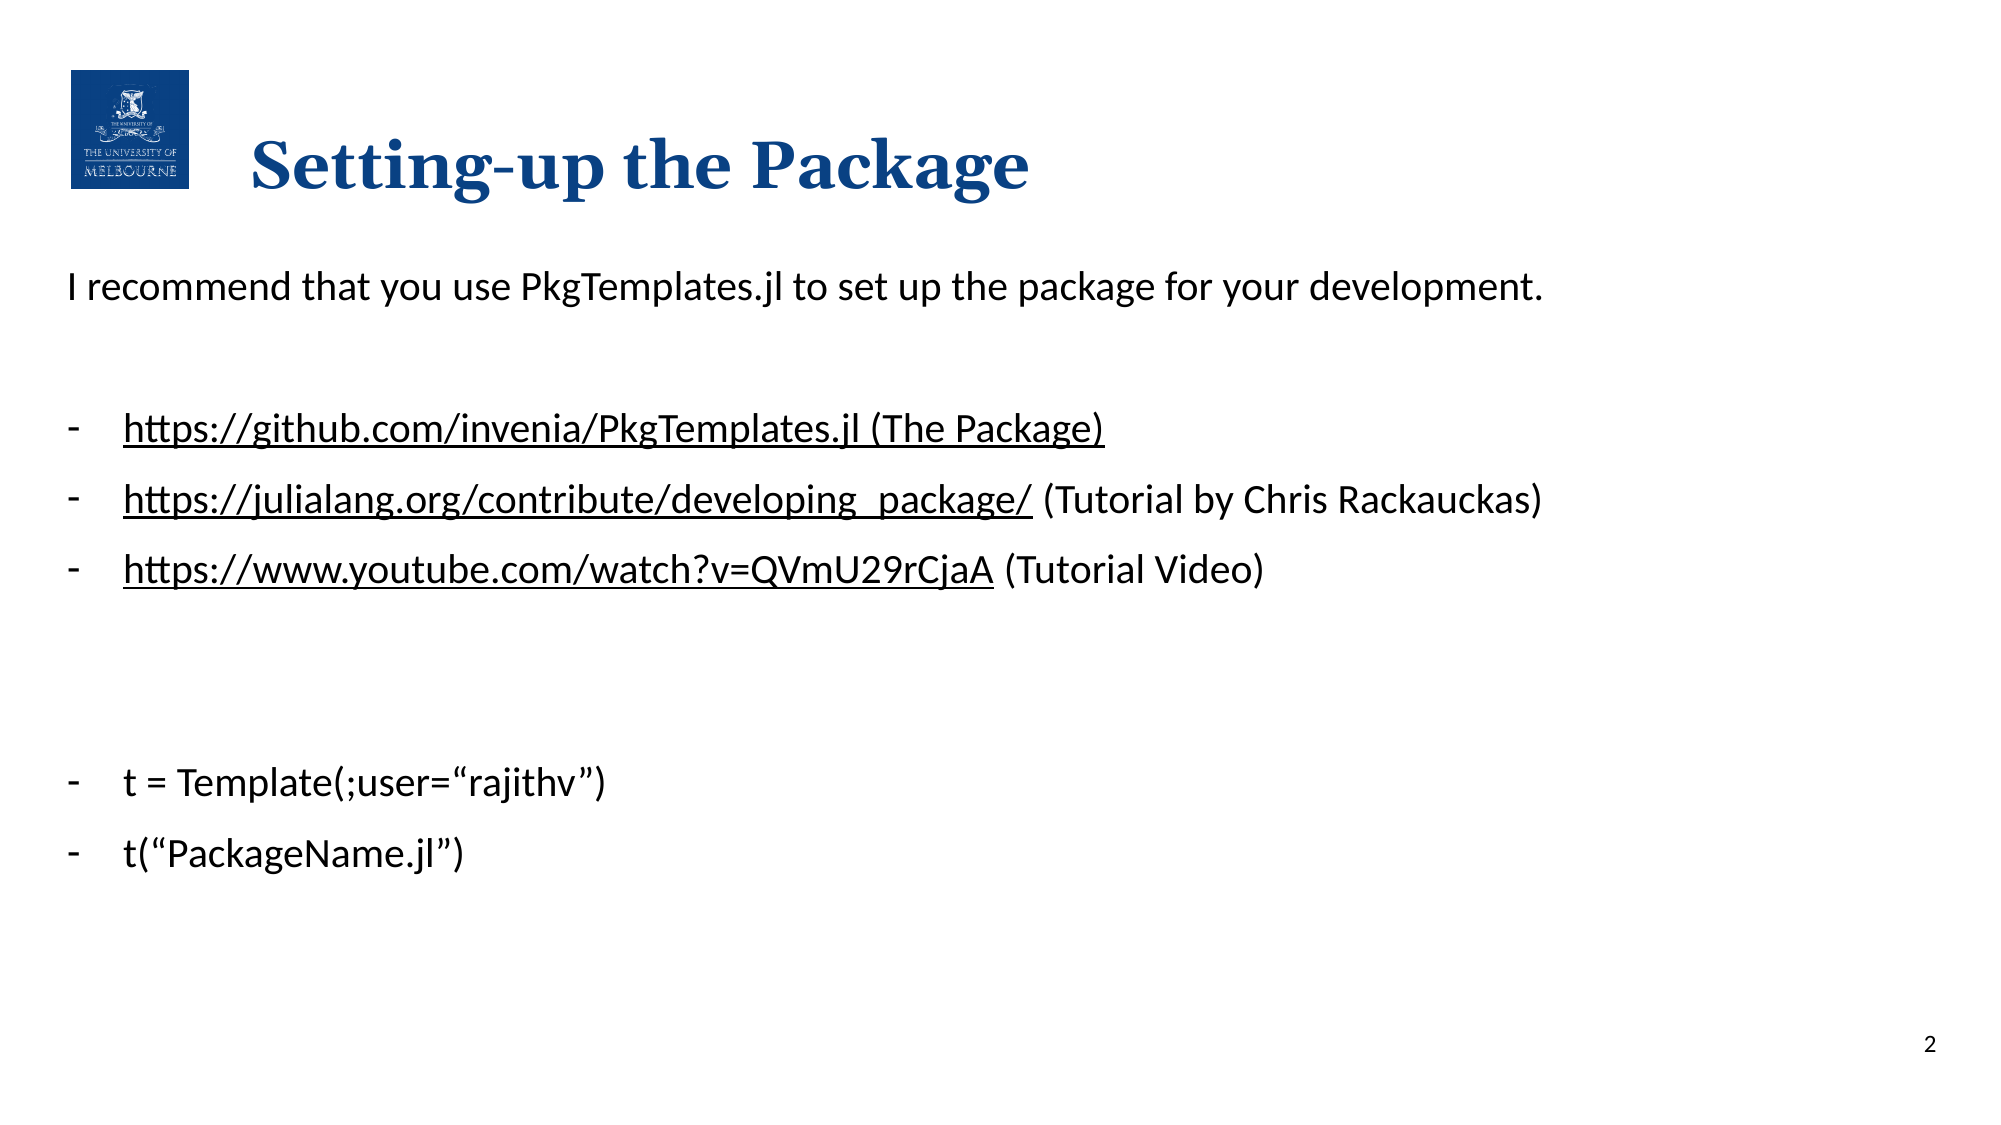

# Setting-up the Package
I recommend that you use PkgTemplates.jl to set up the package for your development.

https://github.com/invenia/PkgTemplates.jl (The Package)
https://julialang.org/contribute/developing_package/ (Tutorial by Chris Rackauckas)
https://www.youtube.com/watch?v=QVmU29rCjaA (Tutorial Video)

t = Template(;user=“rajithv”)
t(“PackageName.jl”)

2